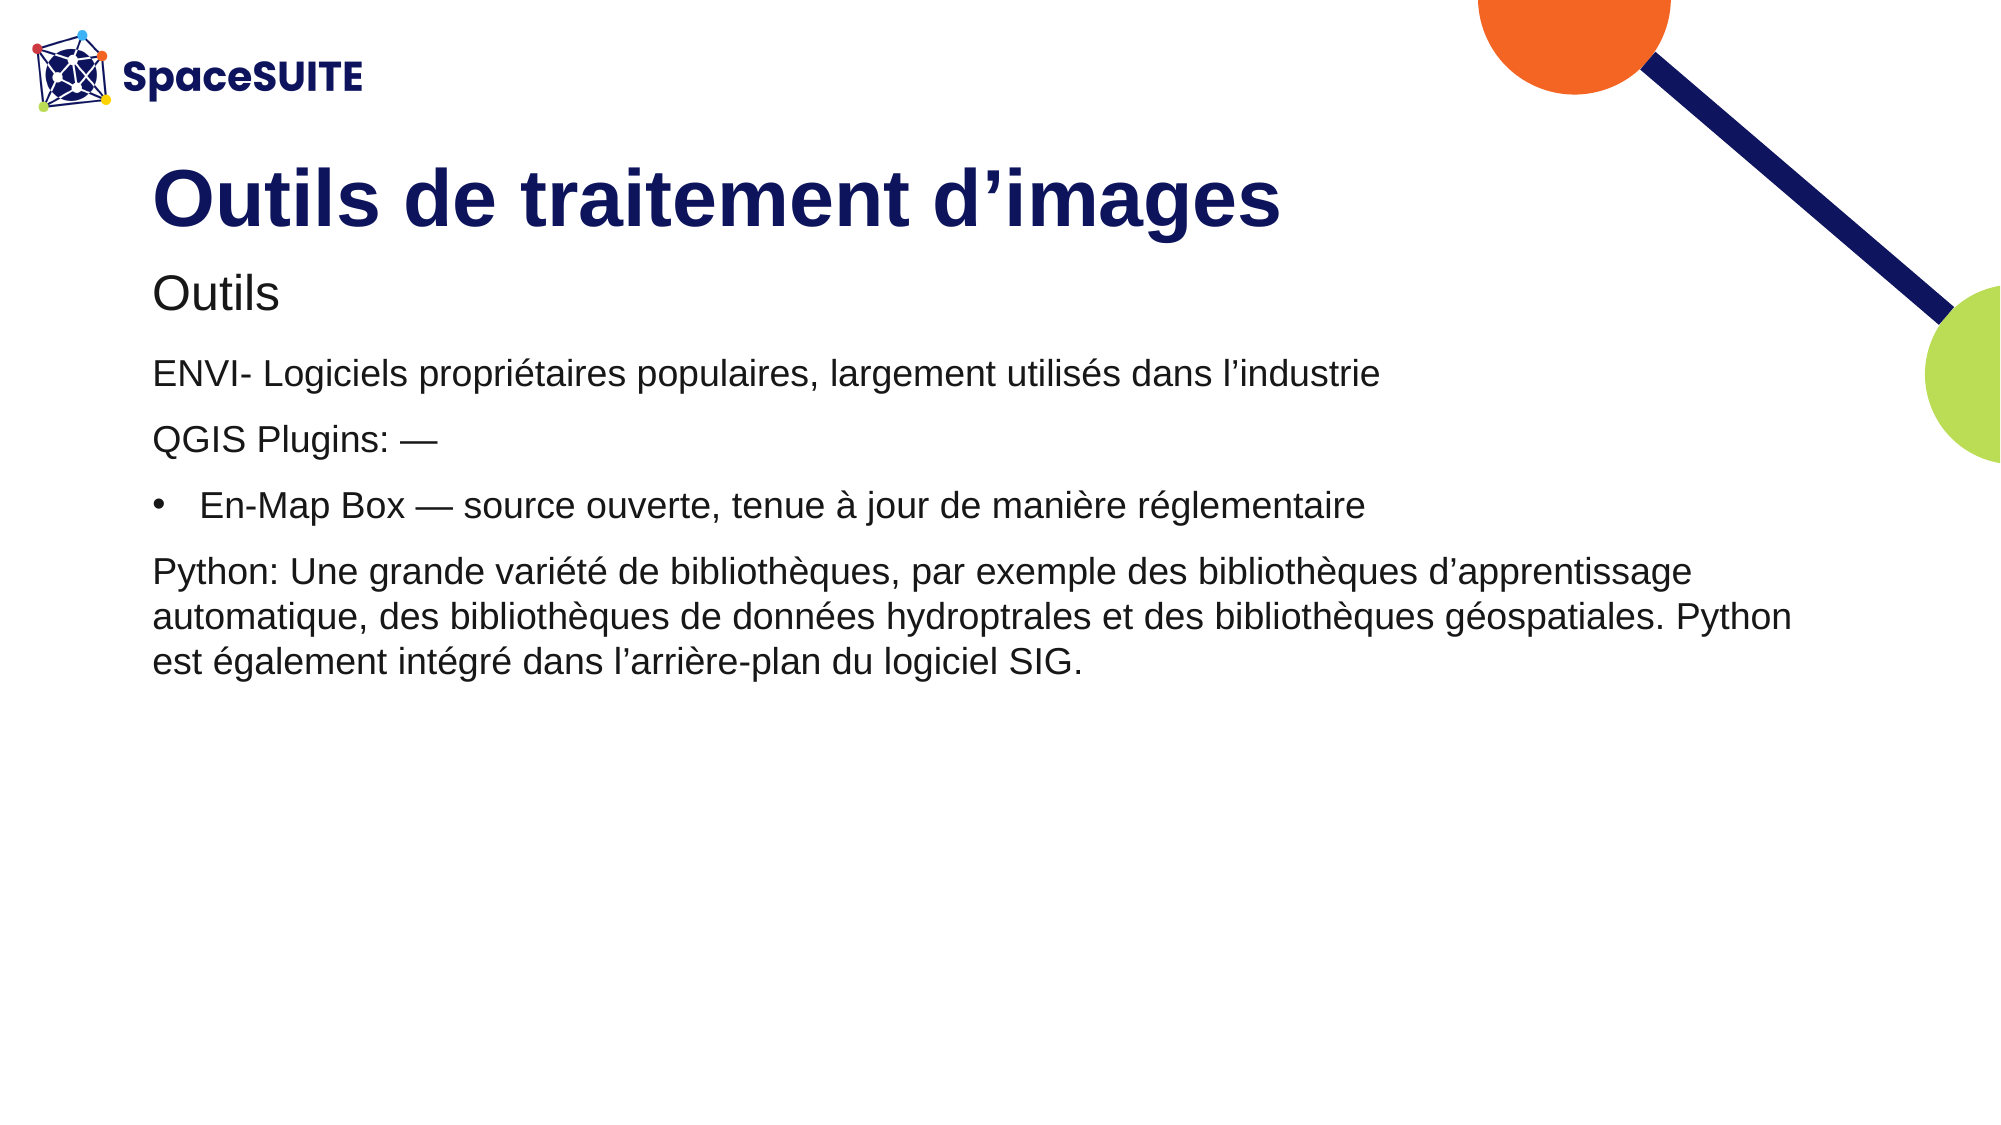

# Outils de traitement d’images
Outils
ENVI- Logiciels propriétaires populaires, largement utilisés dans l’industrie
QGIS Plugins: —
En-Map Box — source ouverte, tenue à jour de manière réglementaire
Python: Une grande variété de bibliothèques, par exemple des bibliothèques d’apprentissage automatique, des bibliothèques de données hydroptrales et des bibliothèques géospatiales. Python est également intégré dans l’arrière-plan du logiciel SIG.